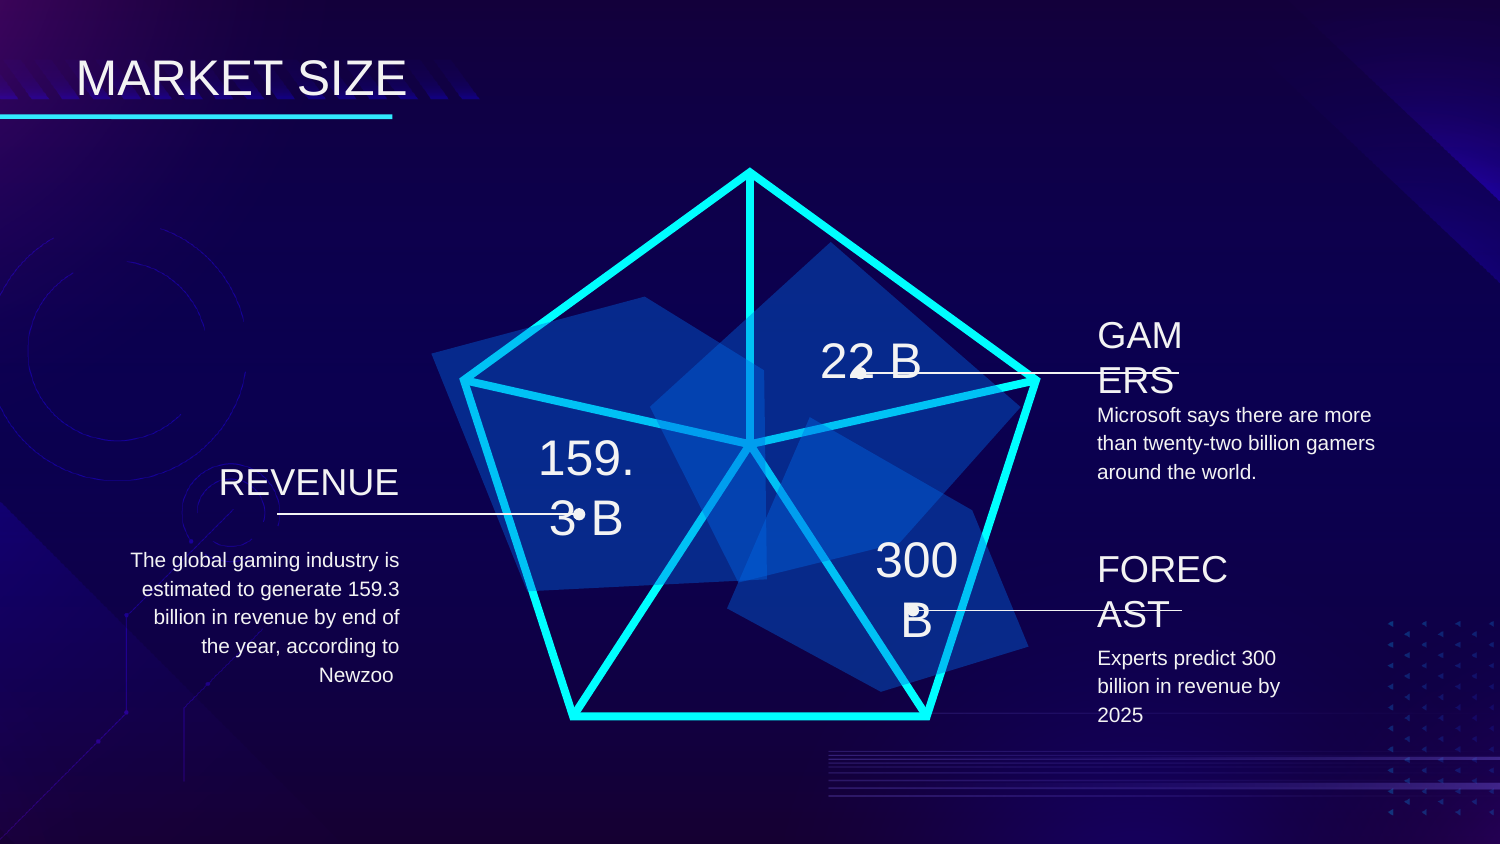

# MARKET SIZE

GAMERS
22 B

Microsoft says there are more than twenty-two billion gamers around the world.

REVENUE
159.3 B

The global gaming industry is estimated to generate 159.3 billion in revenue by end of the year, according to Newzoo
300 B
FORECAST
Experts predict 300 billion in revenue by 2025